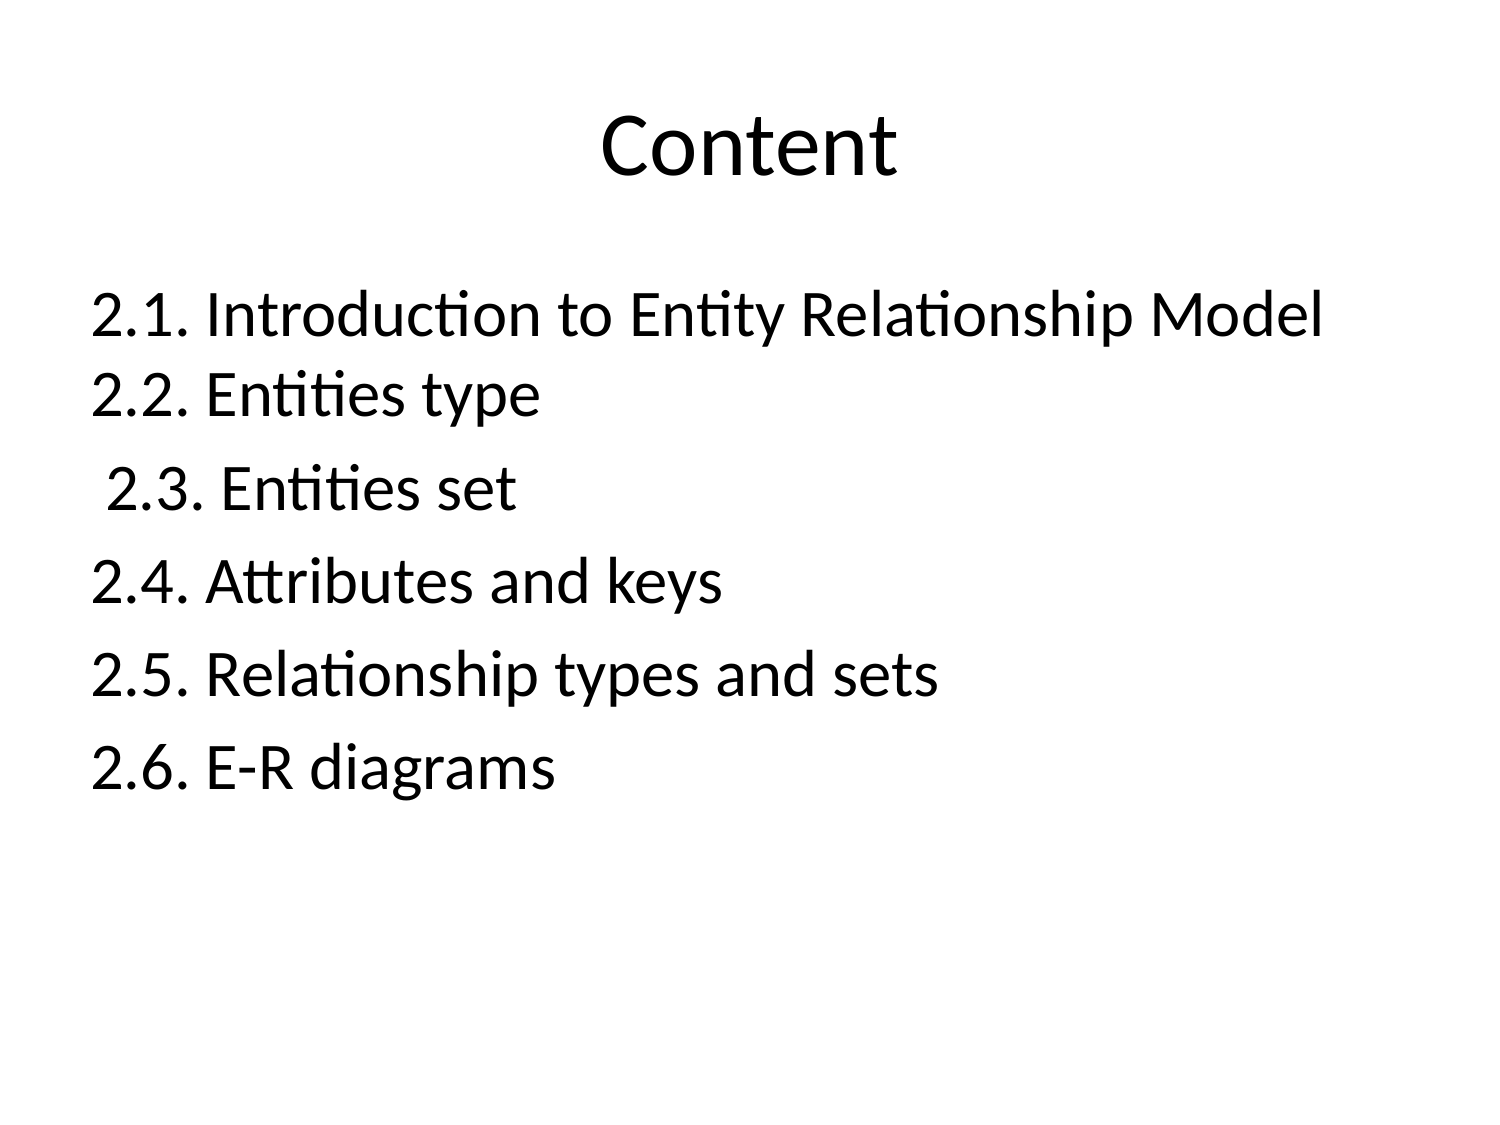

# Content
2.1. Introduction to Entity Relationship Model 2.2. Entities type
 2.3. Entities set
2.4. Attributes and keys
2.5. Relationship types and sets
2.6. E-R diagrams